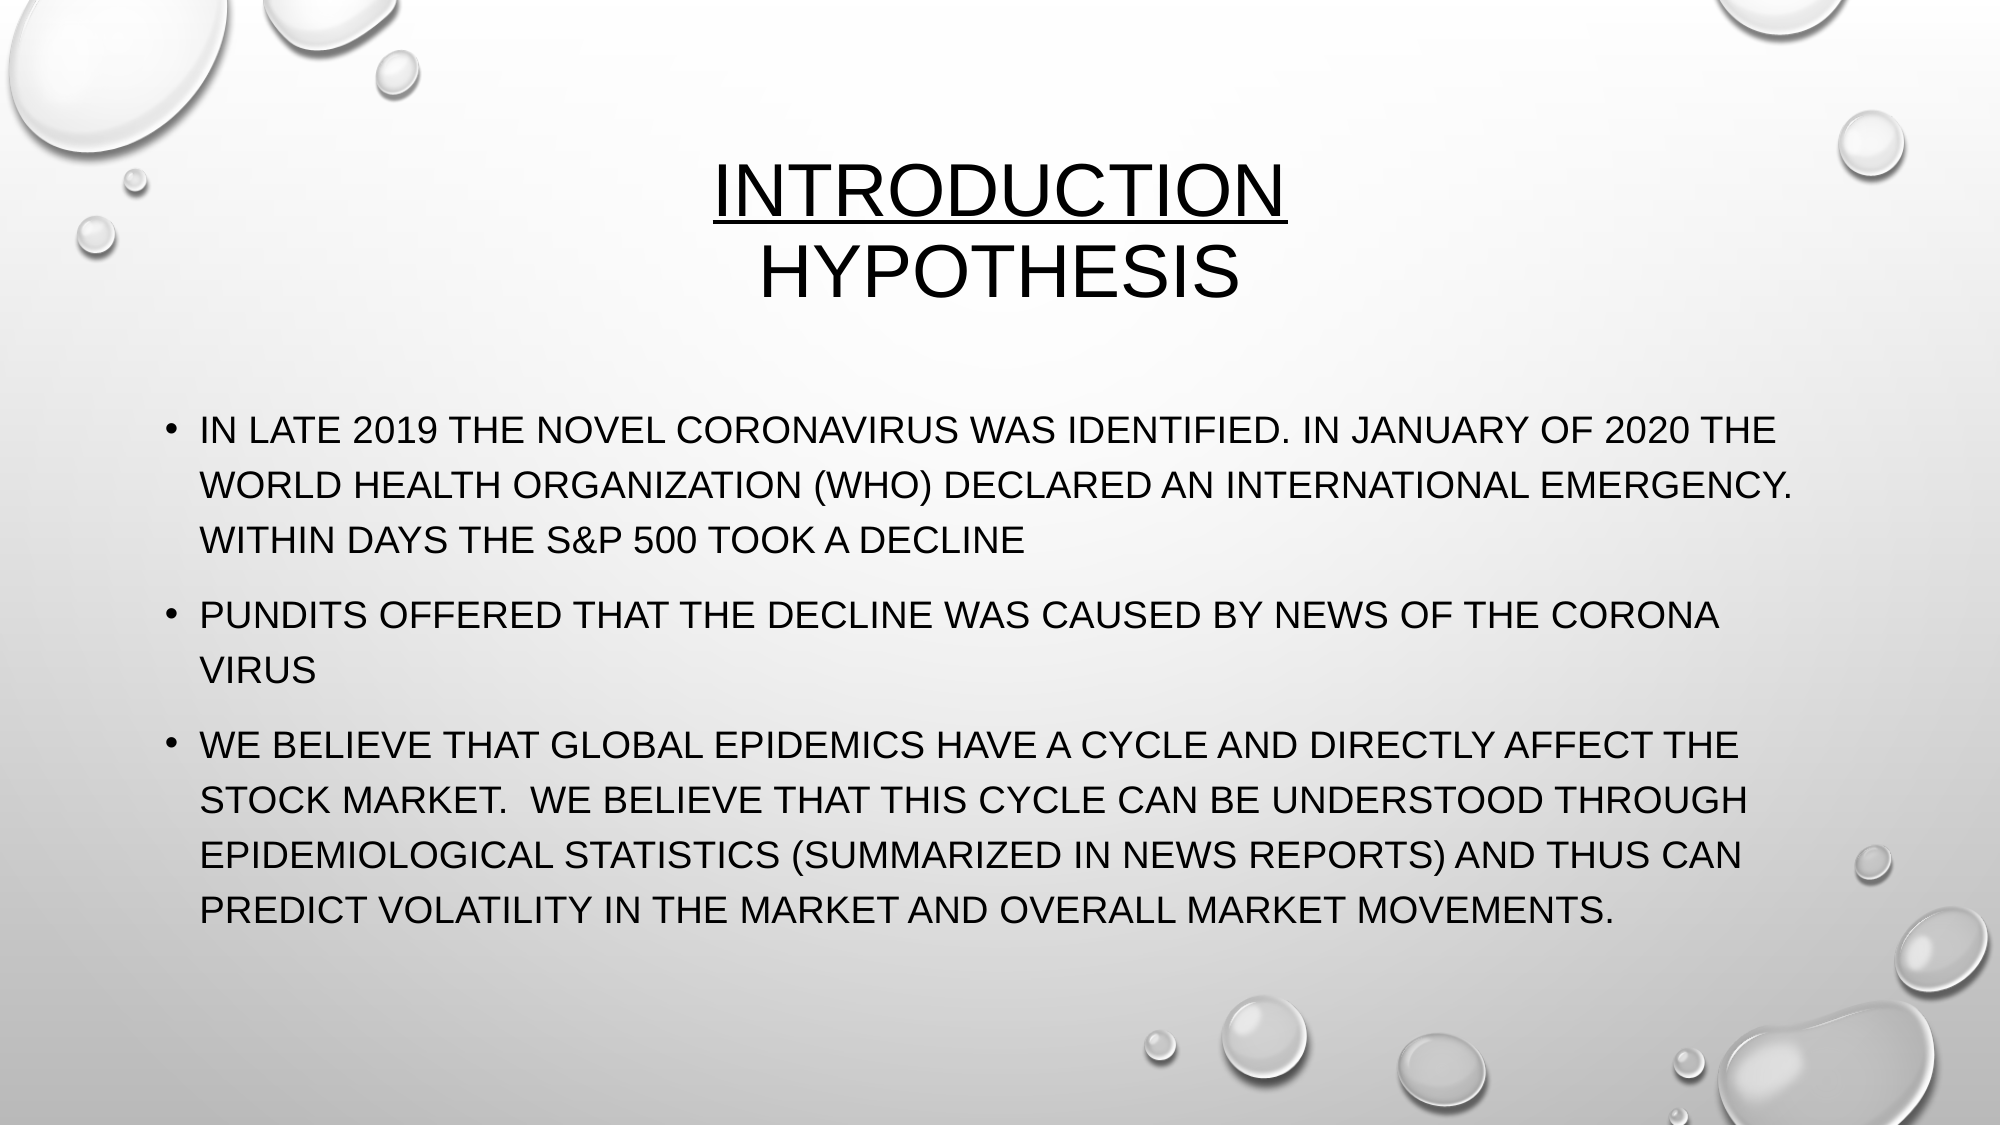

# introduction HYPOTHESIS
In late 2019 the novel coronavirus was identified. In January of 2020 the world health organization (who) declared an international emergency. Within days the s&P 500 took a decline
Pundits offered that the decline was caused by news of the corona virus
We believe that global epidemics have a cycle and directly affect the stock market.  we believe that this cycle can be understood through epidemiological statistics (summarized in news reports) and thus can predict volatility in the market and overall market movements.